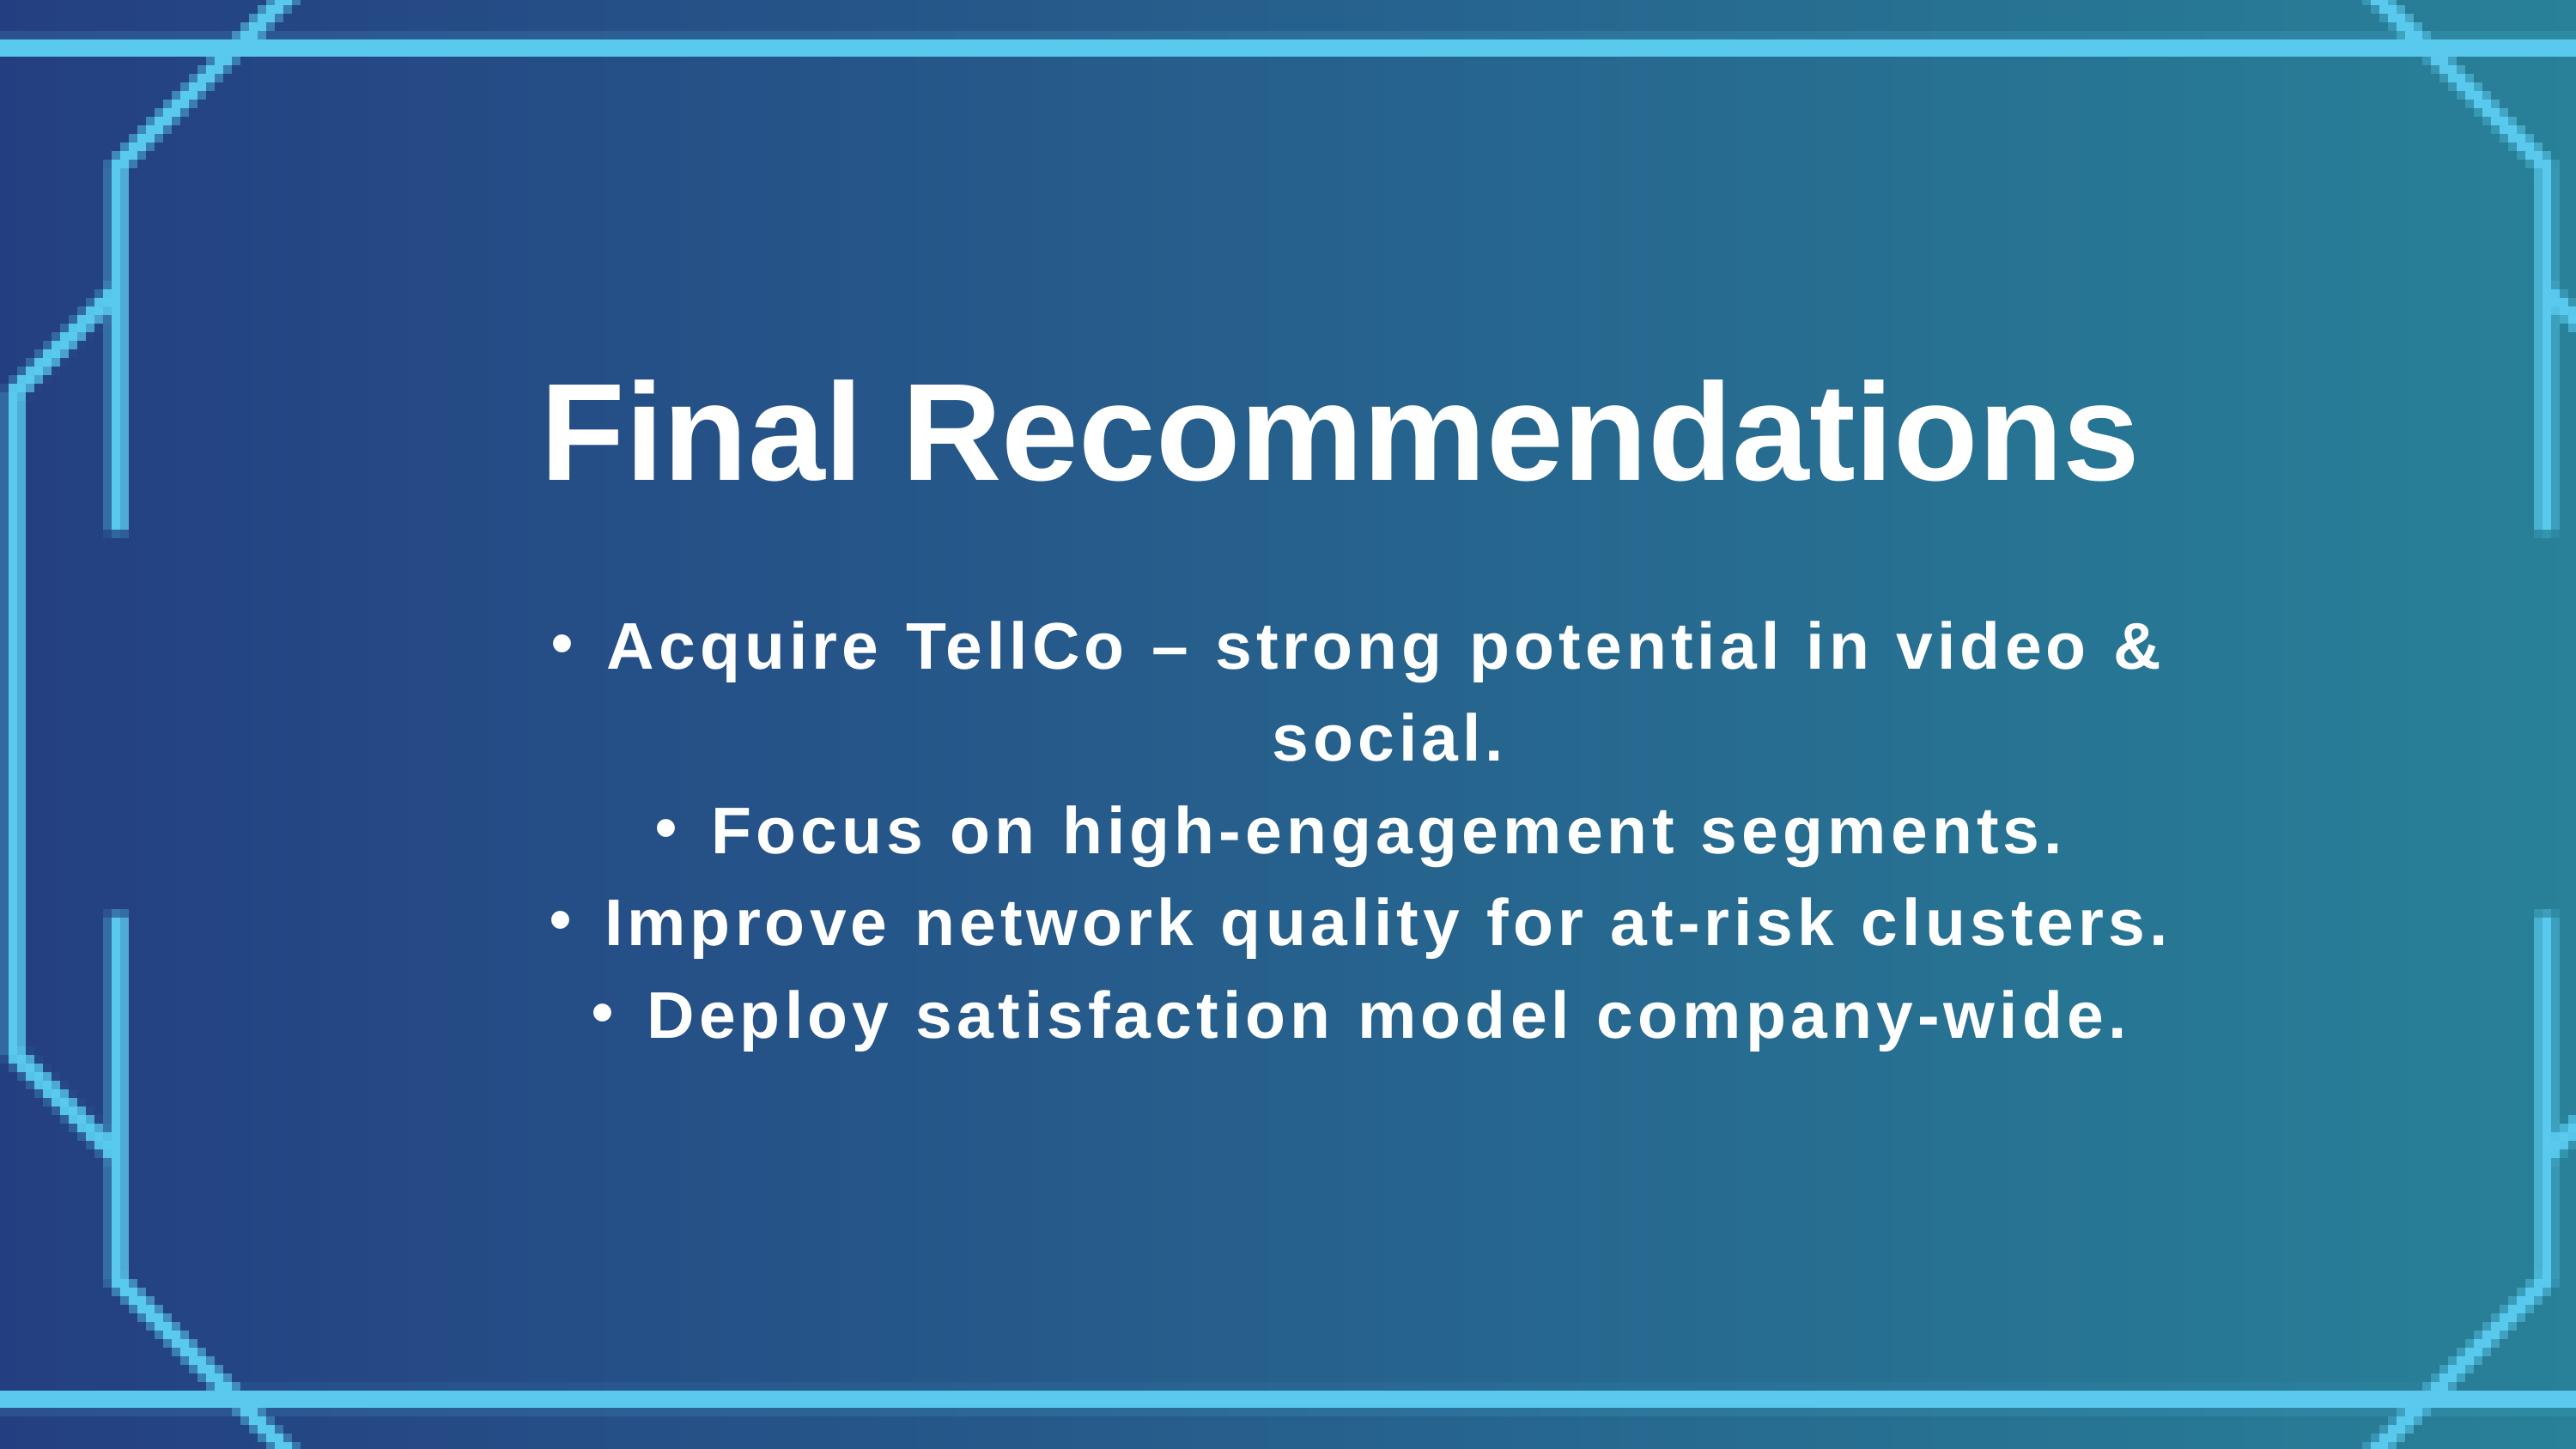

Final Recommendations
Acquire TellCo – strong potential in video & social.
Focus on high-engagement segments.
Improve network quality for at-risk clusters.
Deploy satisfaction model company-wide.